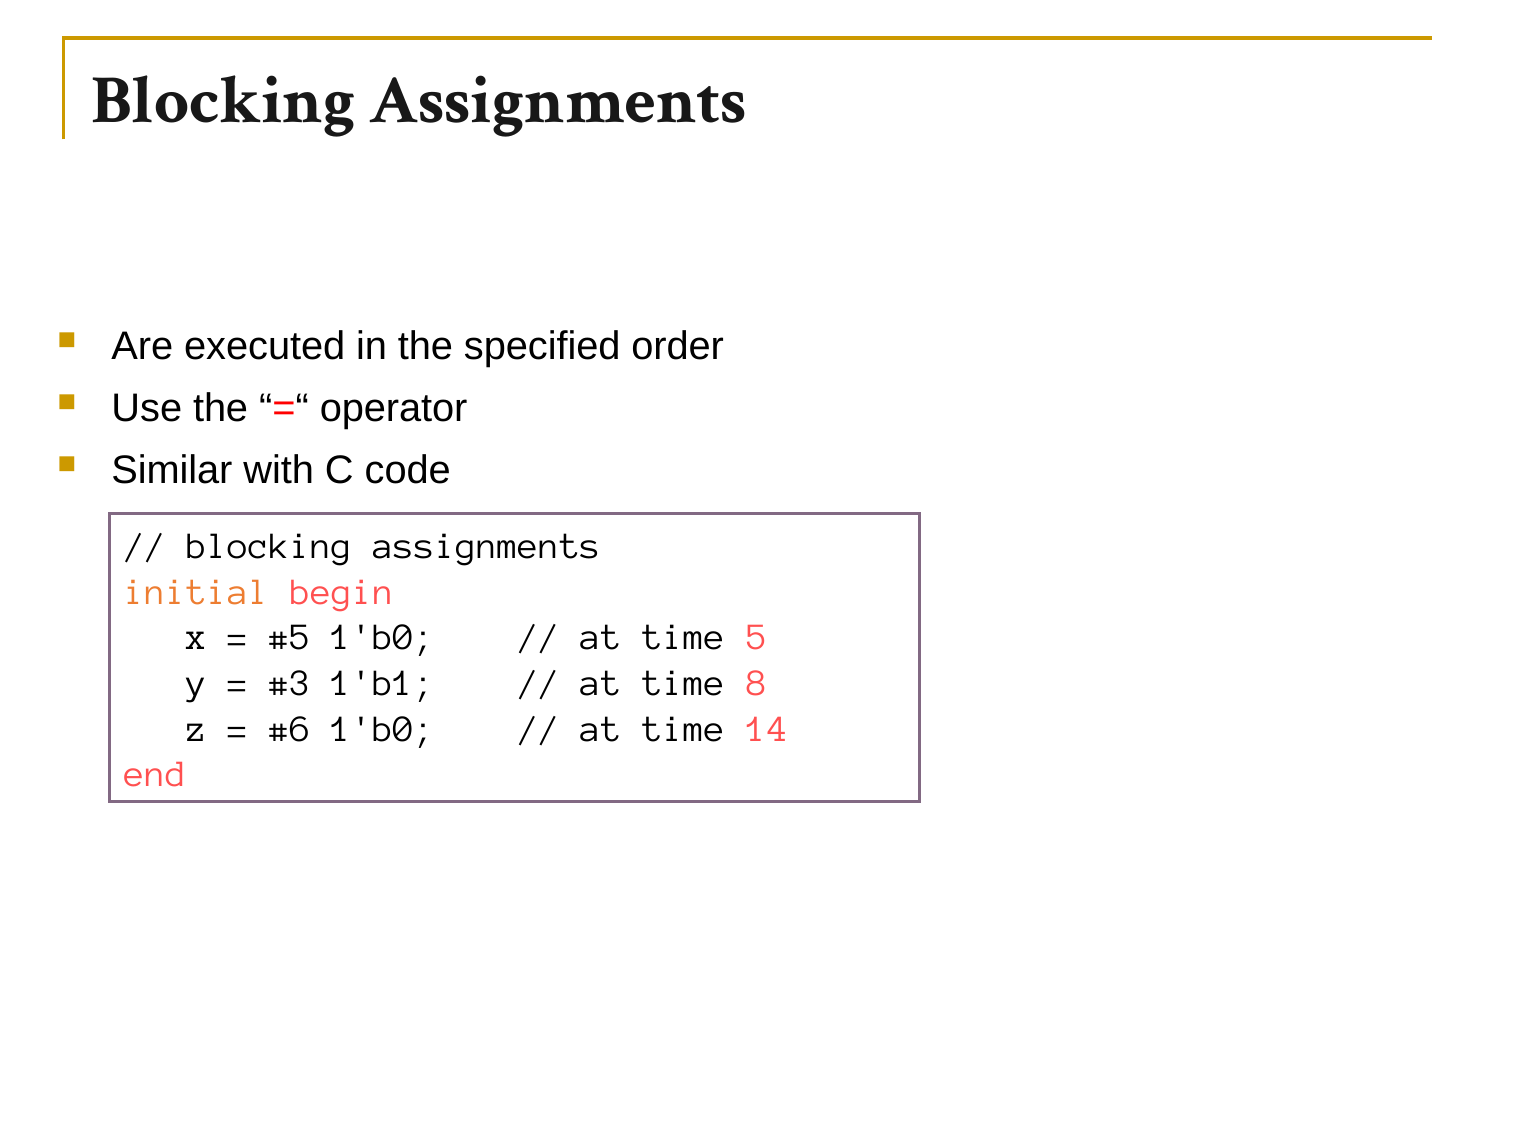

# Blocking Assignments
Are executed in the specified order
Use the “=“ operator
Similar with C code
// blocking assignments
initial begin
   x = #5 1'b0;    // at time 5
   y = #3 1'b1;    // at time 8
   z = #6 1'b0;    // at time 14
end